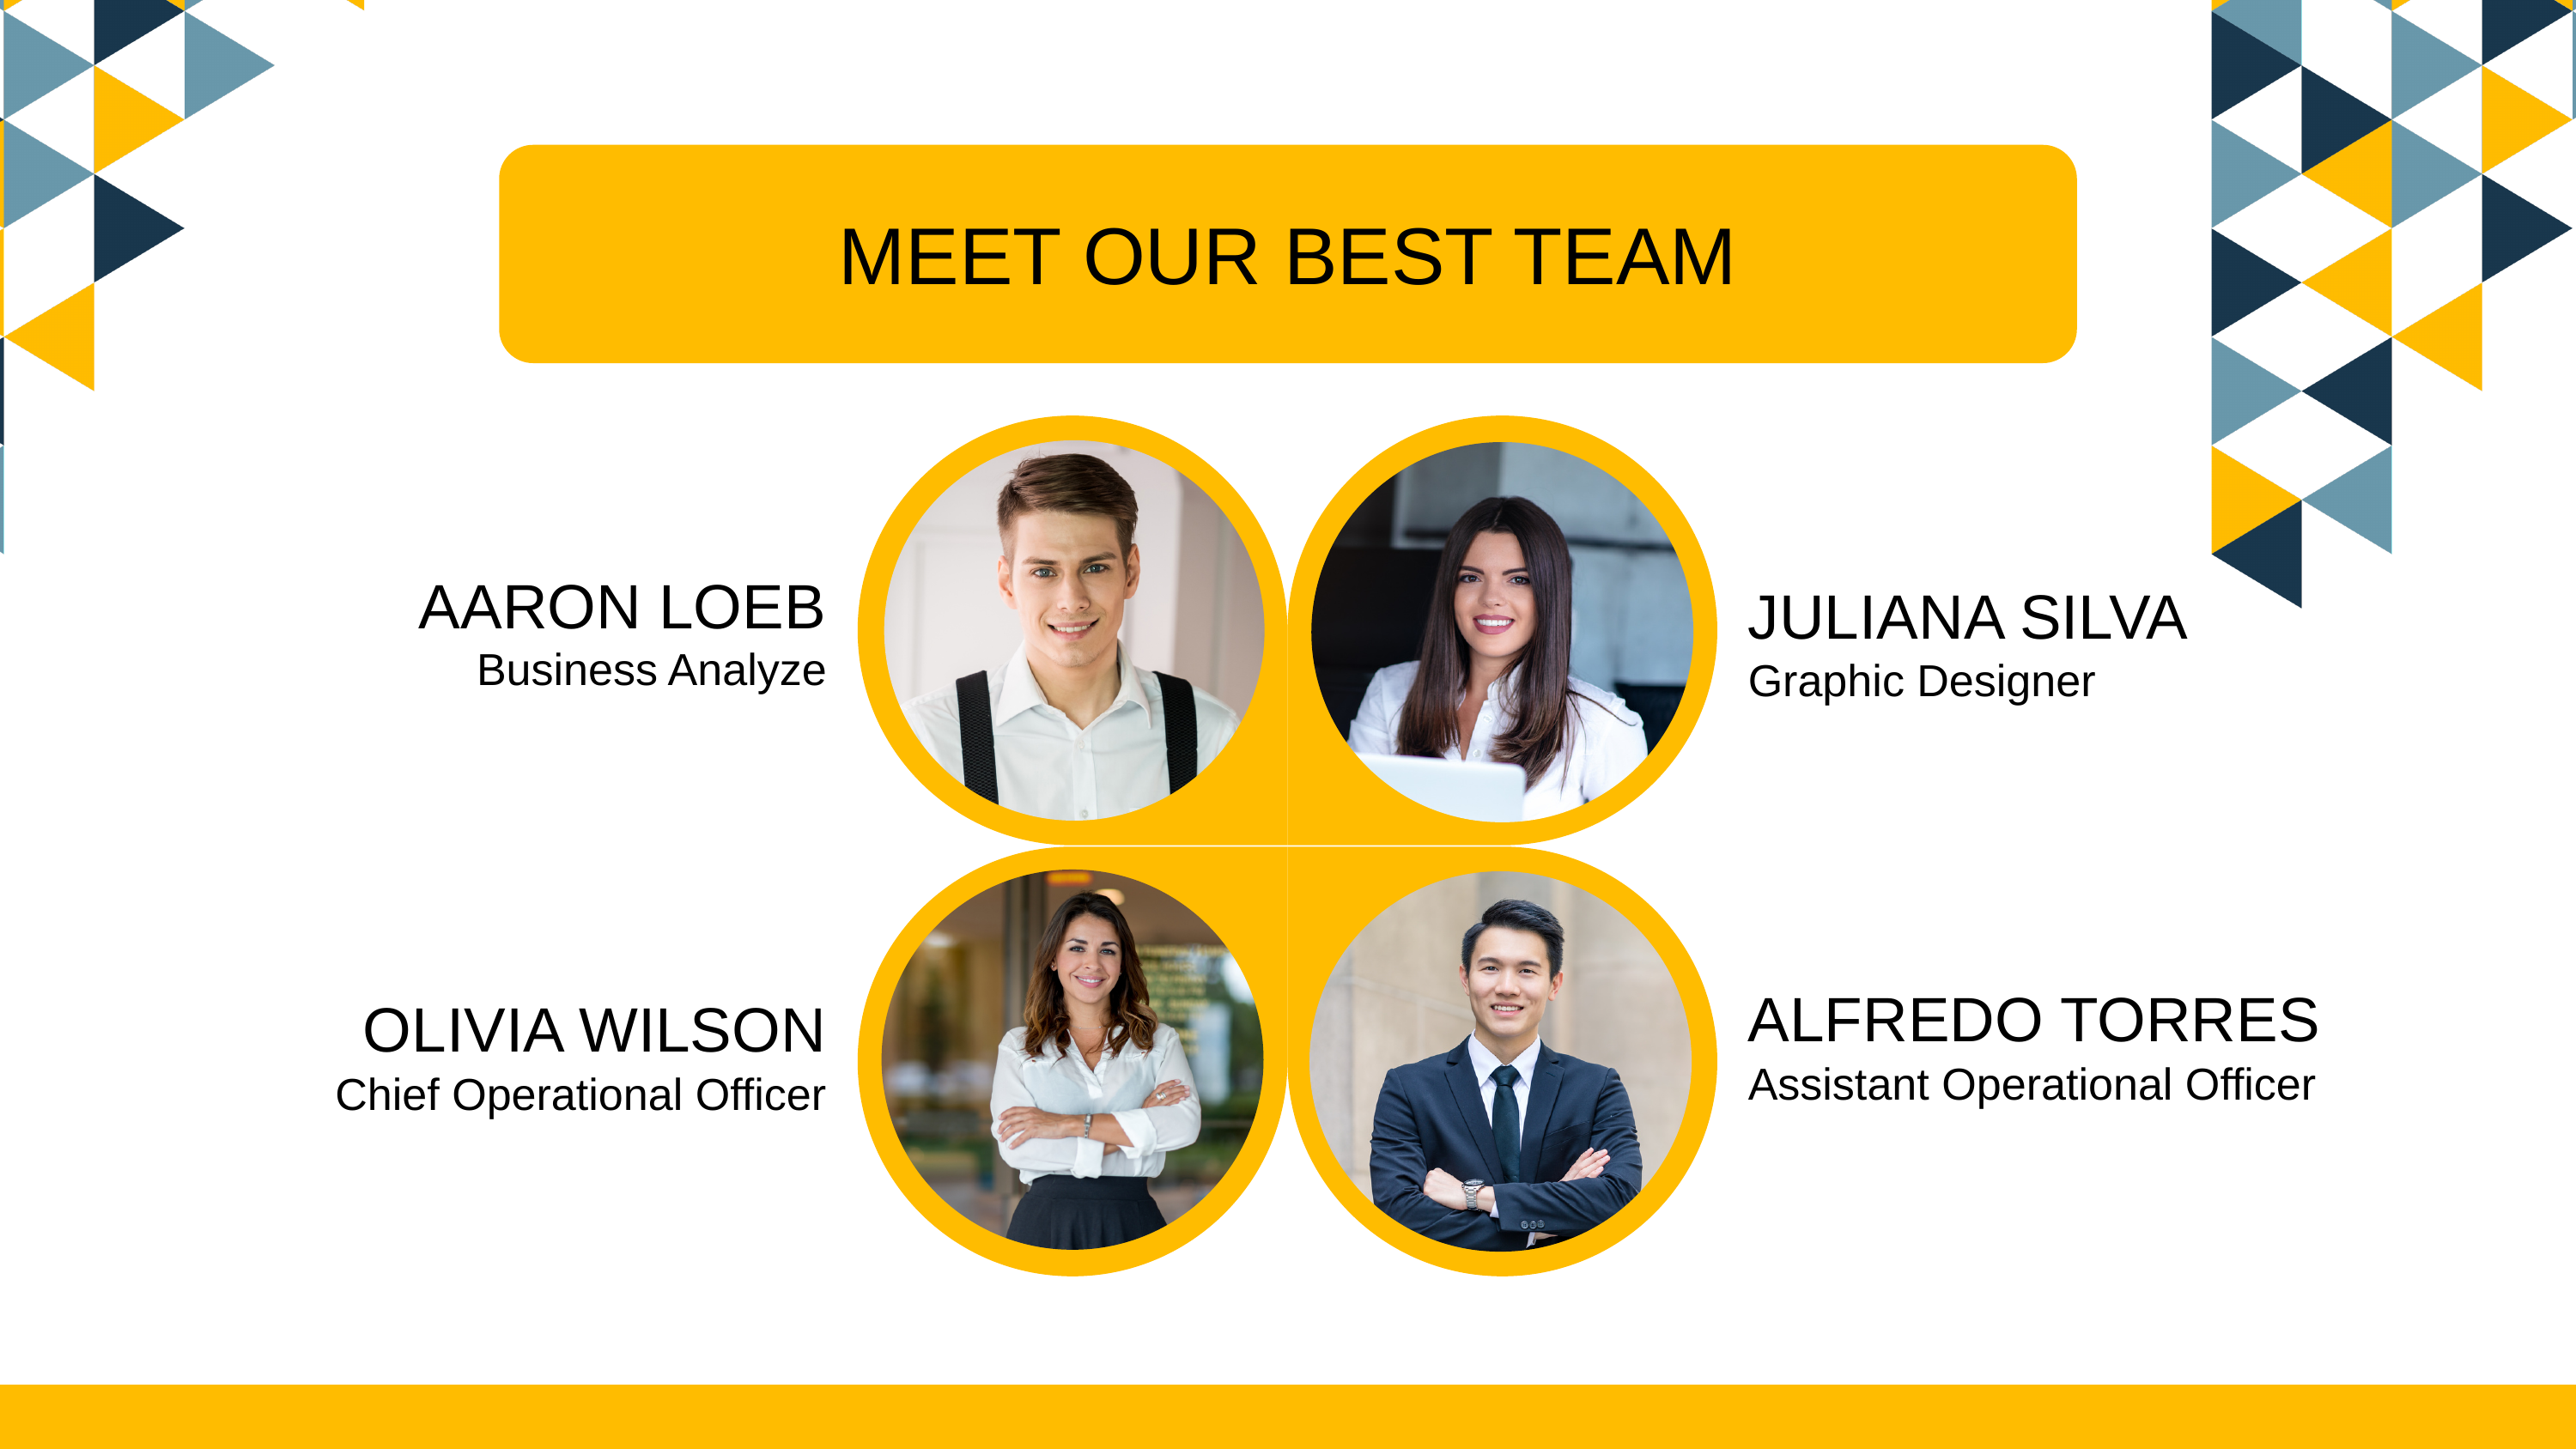

MEET OUR BEST TEAM

AARON LOEB
JULIANA SILVA
Business Analyze
Graphic Designer

ALFREDO TORRES
OLIVIA WILSON
Chief Operational Officer
Assistant Operational Officer